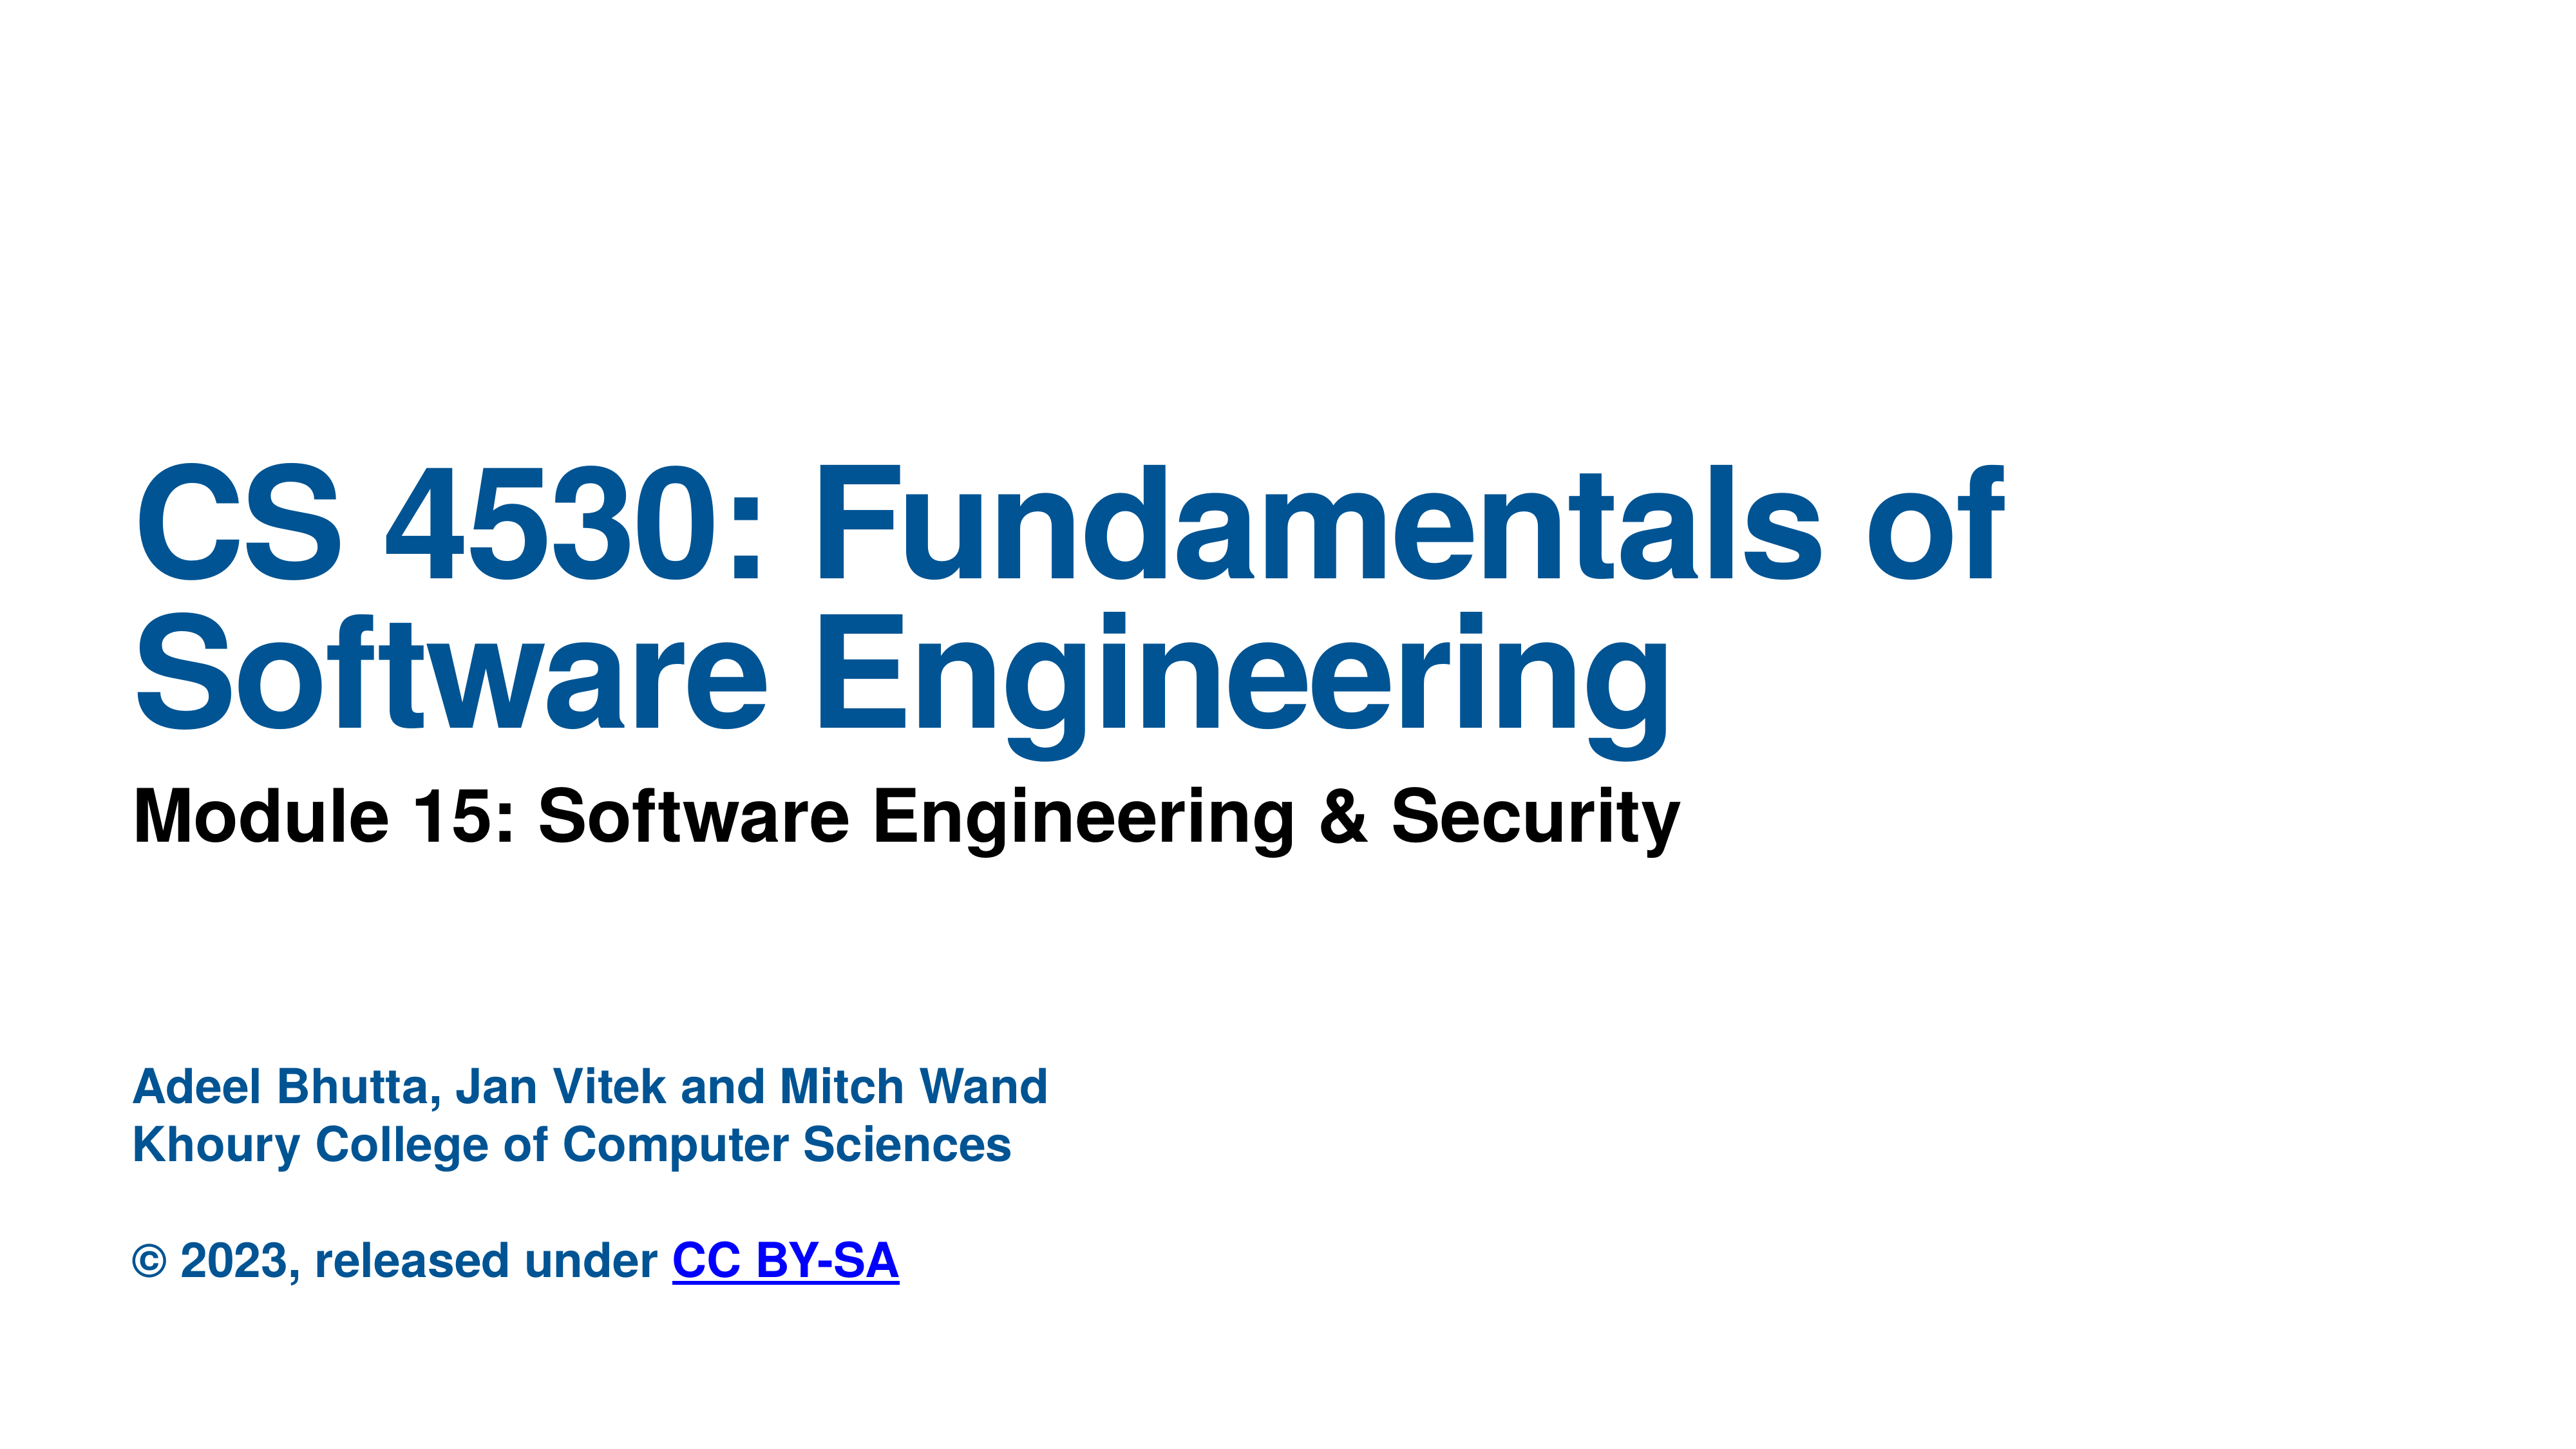

# CS 4530: Fundamentals of Software Engineering
Module 15: Software Engineering & Security
Adeel Bhutta, Jan Vitek and Mitch Wand
Khoury College of Computer Sciences

© 2023, released under CC BY-SA